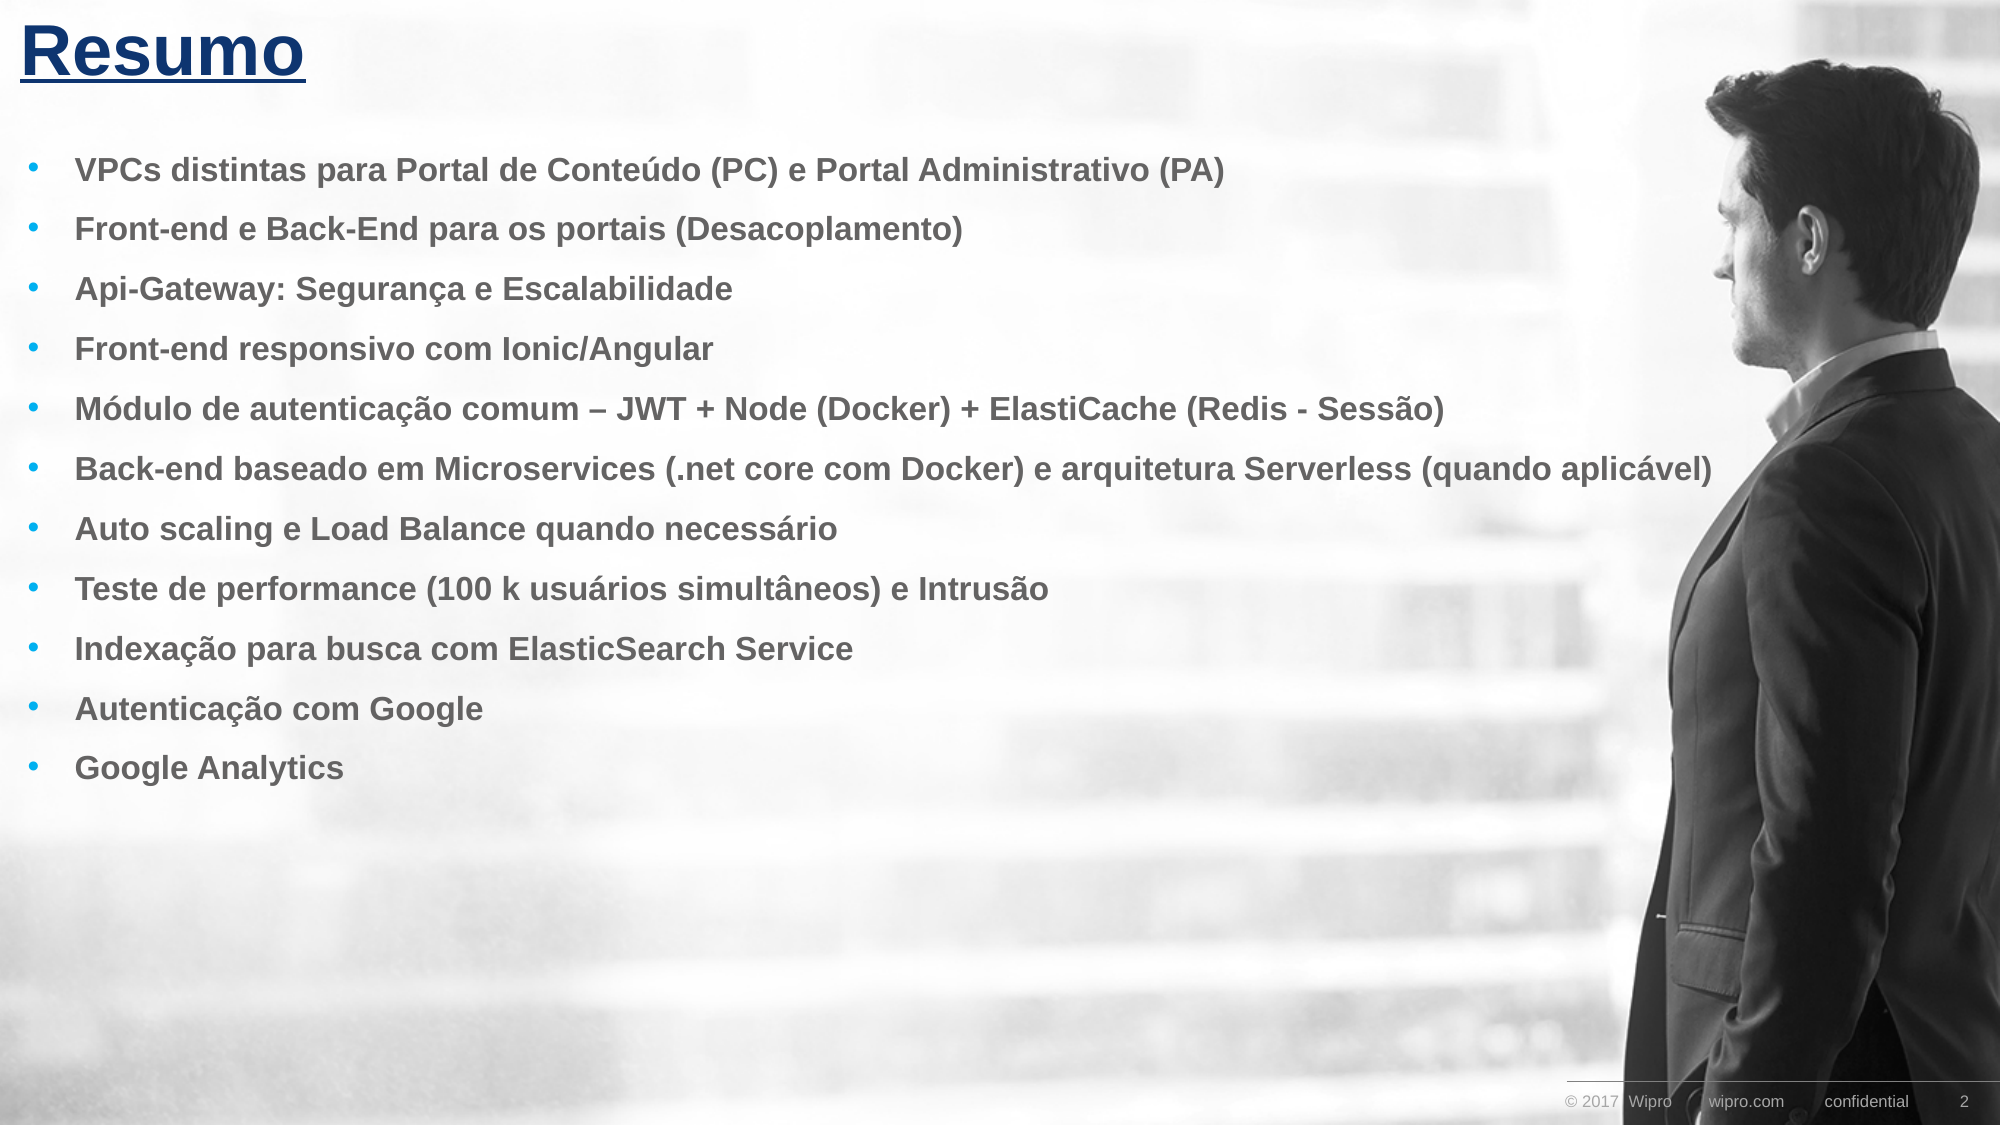

# Resumo
VPCs distintas para Portal de Conteúdo (PC) e Portal Administrativo (PA)
Front-end e Back-End para os portais (Desacoplamento)
Api-Gateway: Segurança e Escalabilidade
Front-end responsivo com Ionic/Angular
Módulo de autenticação comum – JWT + Node (Docker) + ElastiCache (Redis - Sessão)
Back-end baseado em Microservices (.net core com Docker) e arquitetura Serverless (quando aplicável)
Auto scaling e Load Balance quando necessário
Teste de performance (100 k usuários simultâneos) e Intrusão
Indexação para busca com ElasticSearch Service
Autenticação com Google
Google Analytics